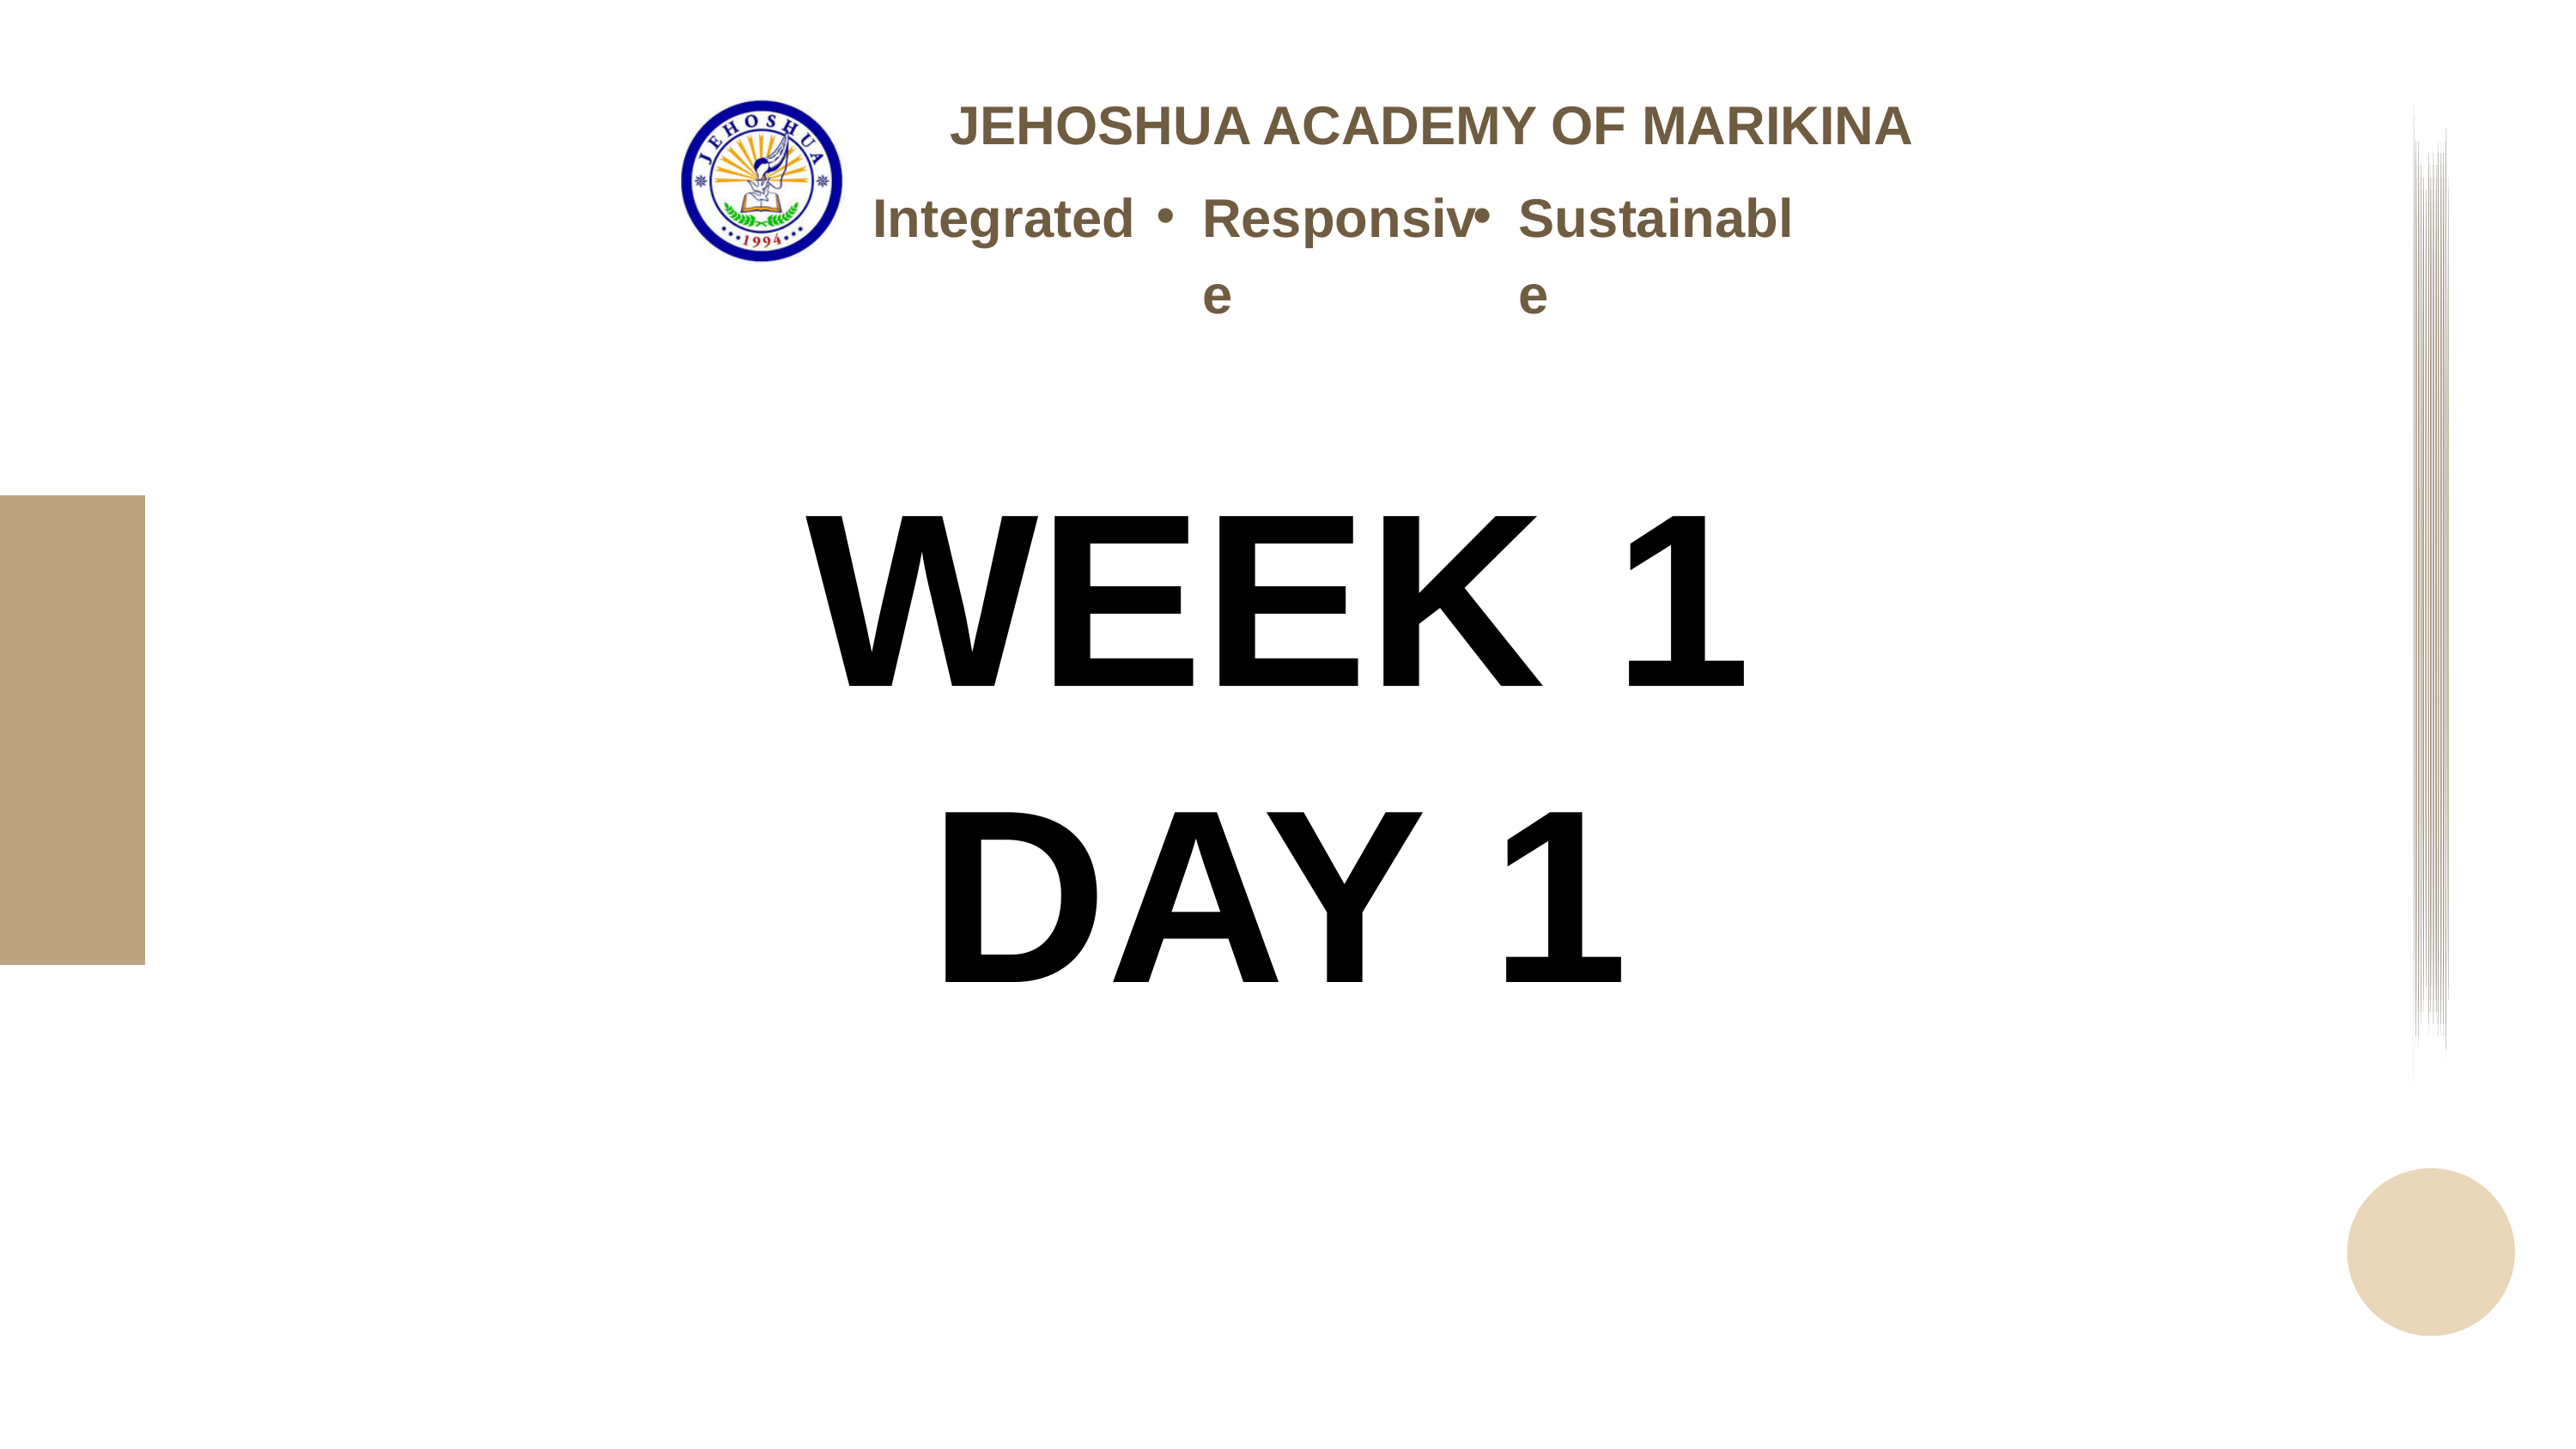

JEHOSHUA ACADEMY OF MARIKINA

Integrated
Responsive
Sustainable
WEEK 1
DAY 1